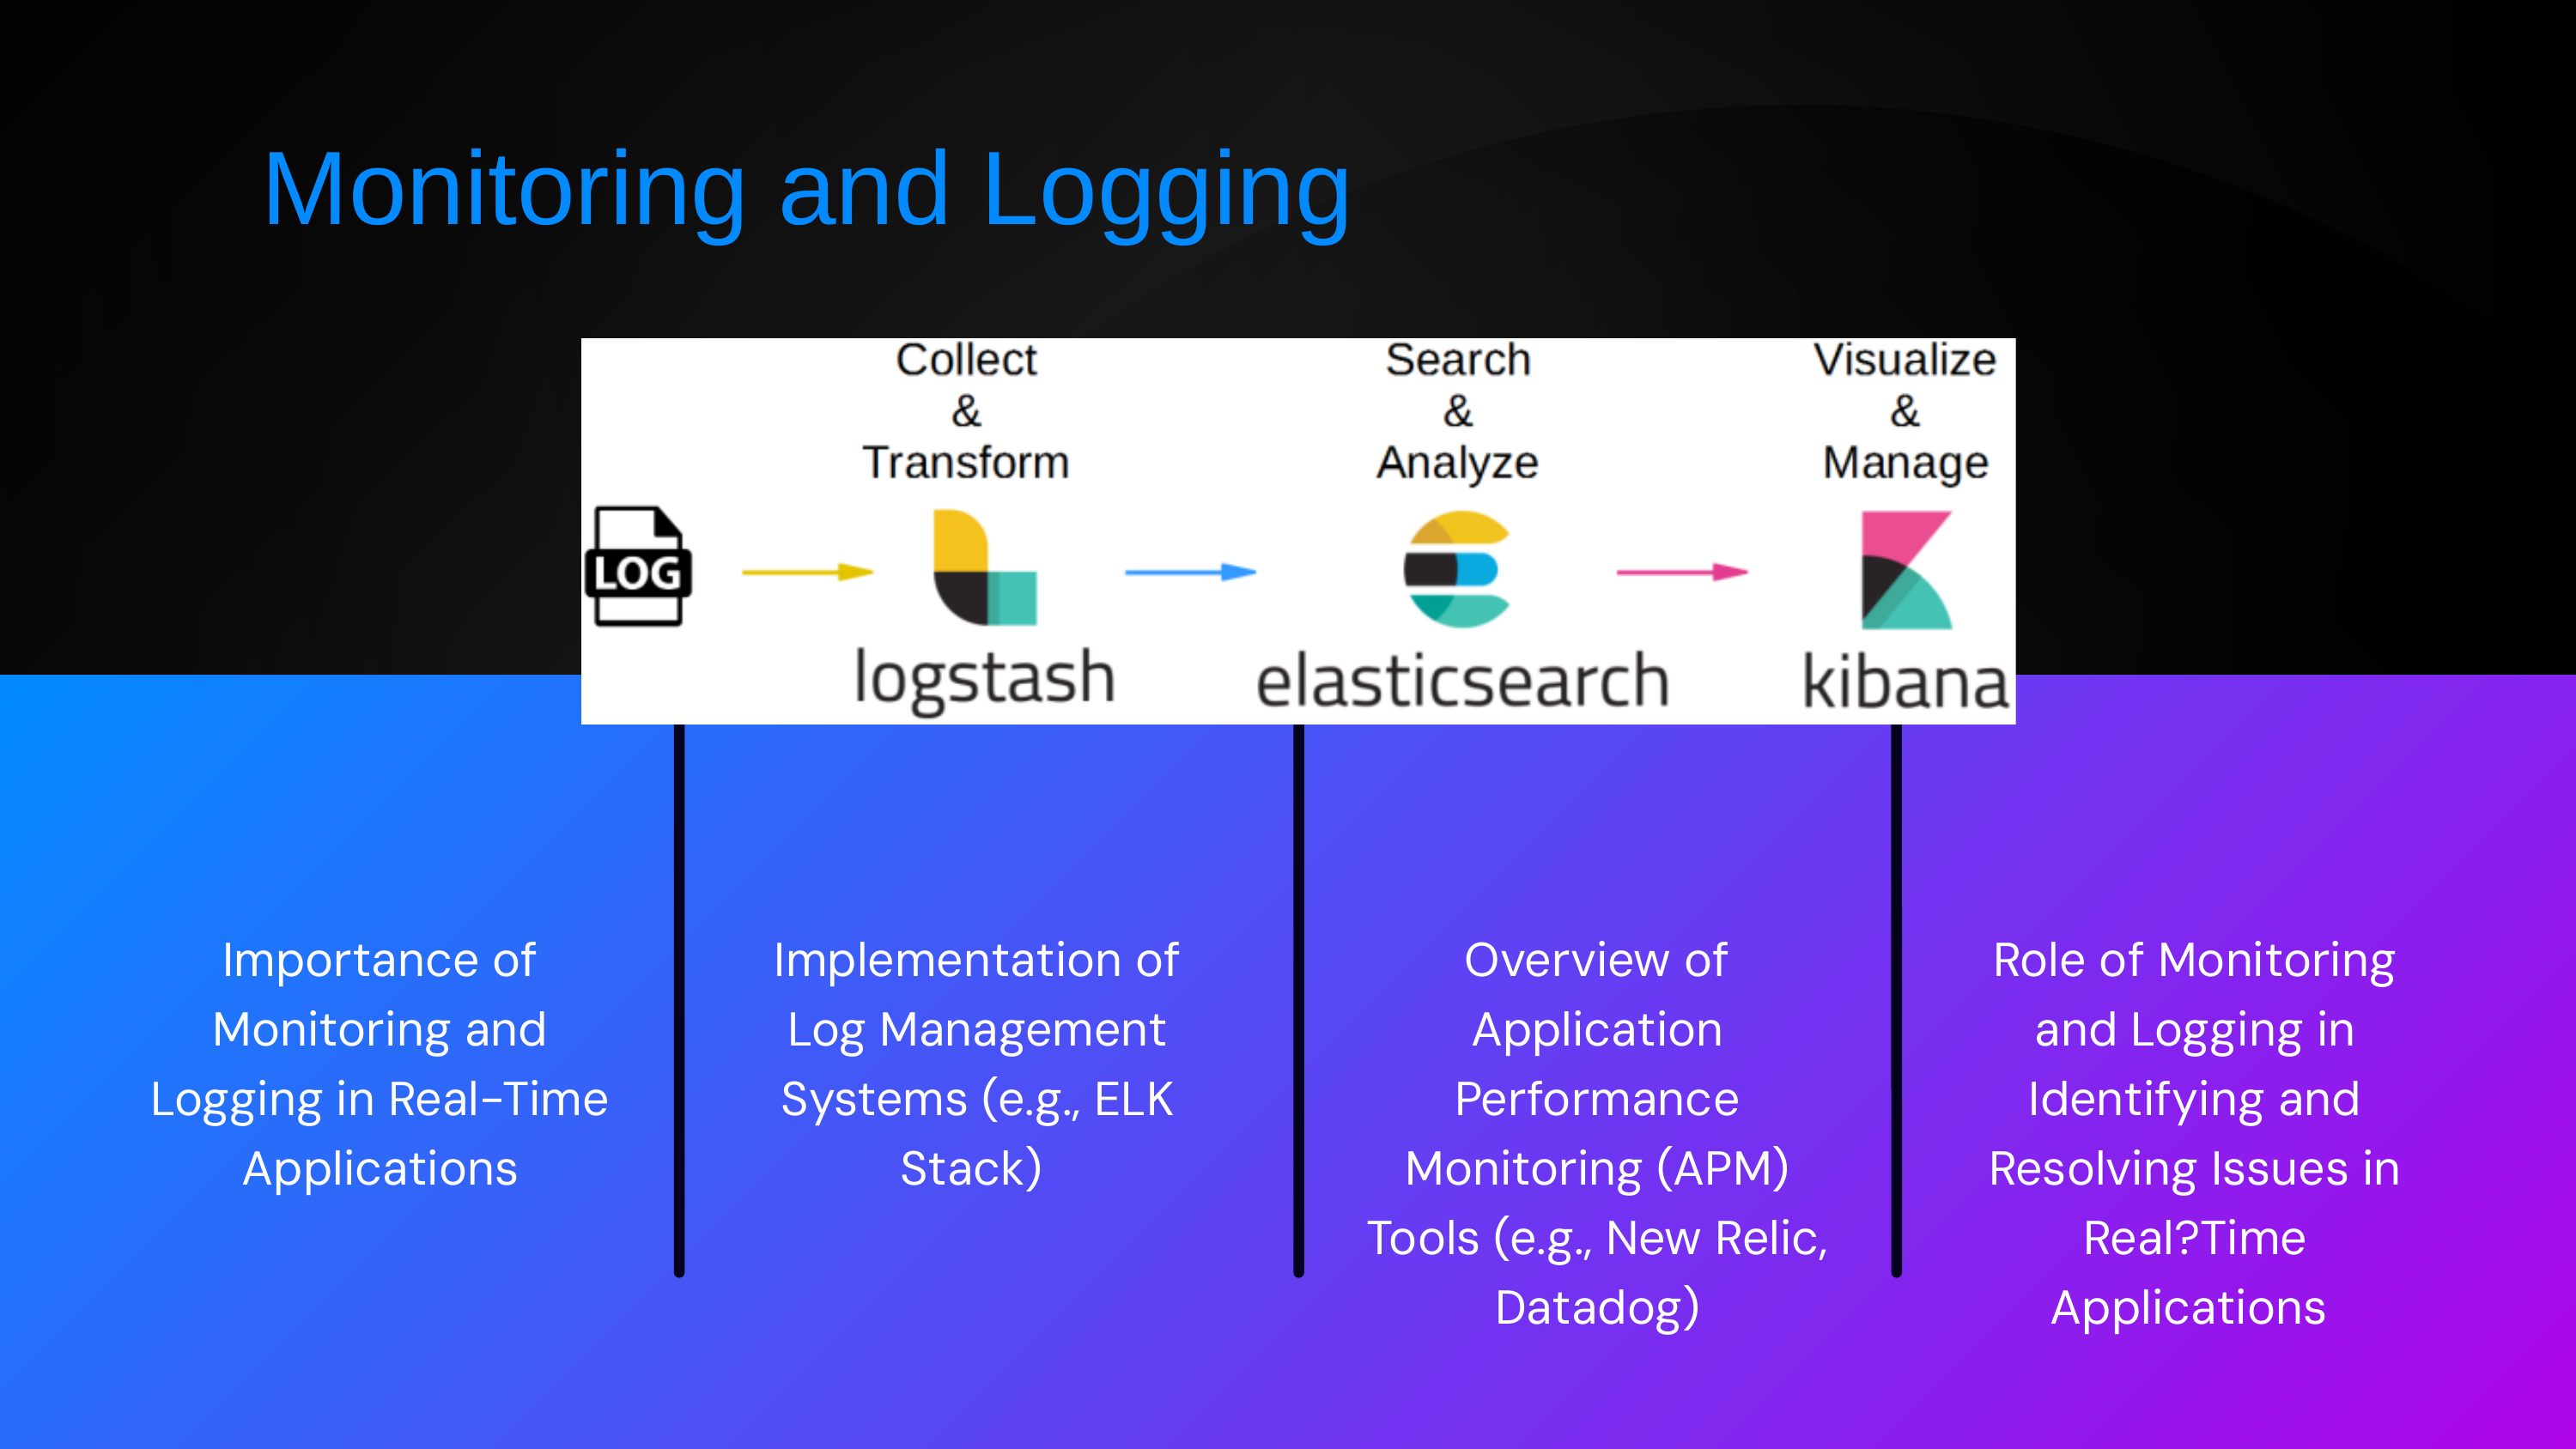

Monitoring and Logging

Importance of Monitoring and Logging in Real-Time Applications
Implementation of Log Management Systems (e.g., ELK Stack)
Overview of Application Performance Monitoring (APM) Tools (e.g., New Relic, Datadog)
Role of Monitoring and Logging in Identifying and Resolving Issues in Real?Time Applications